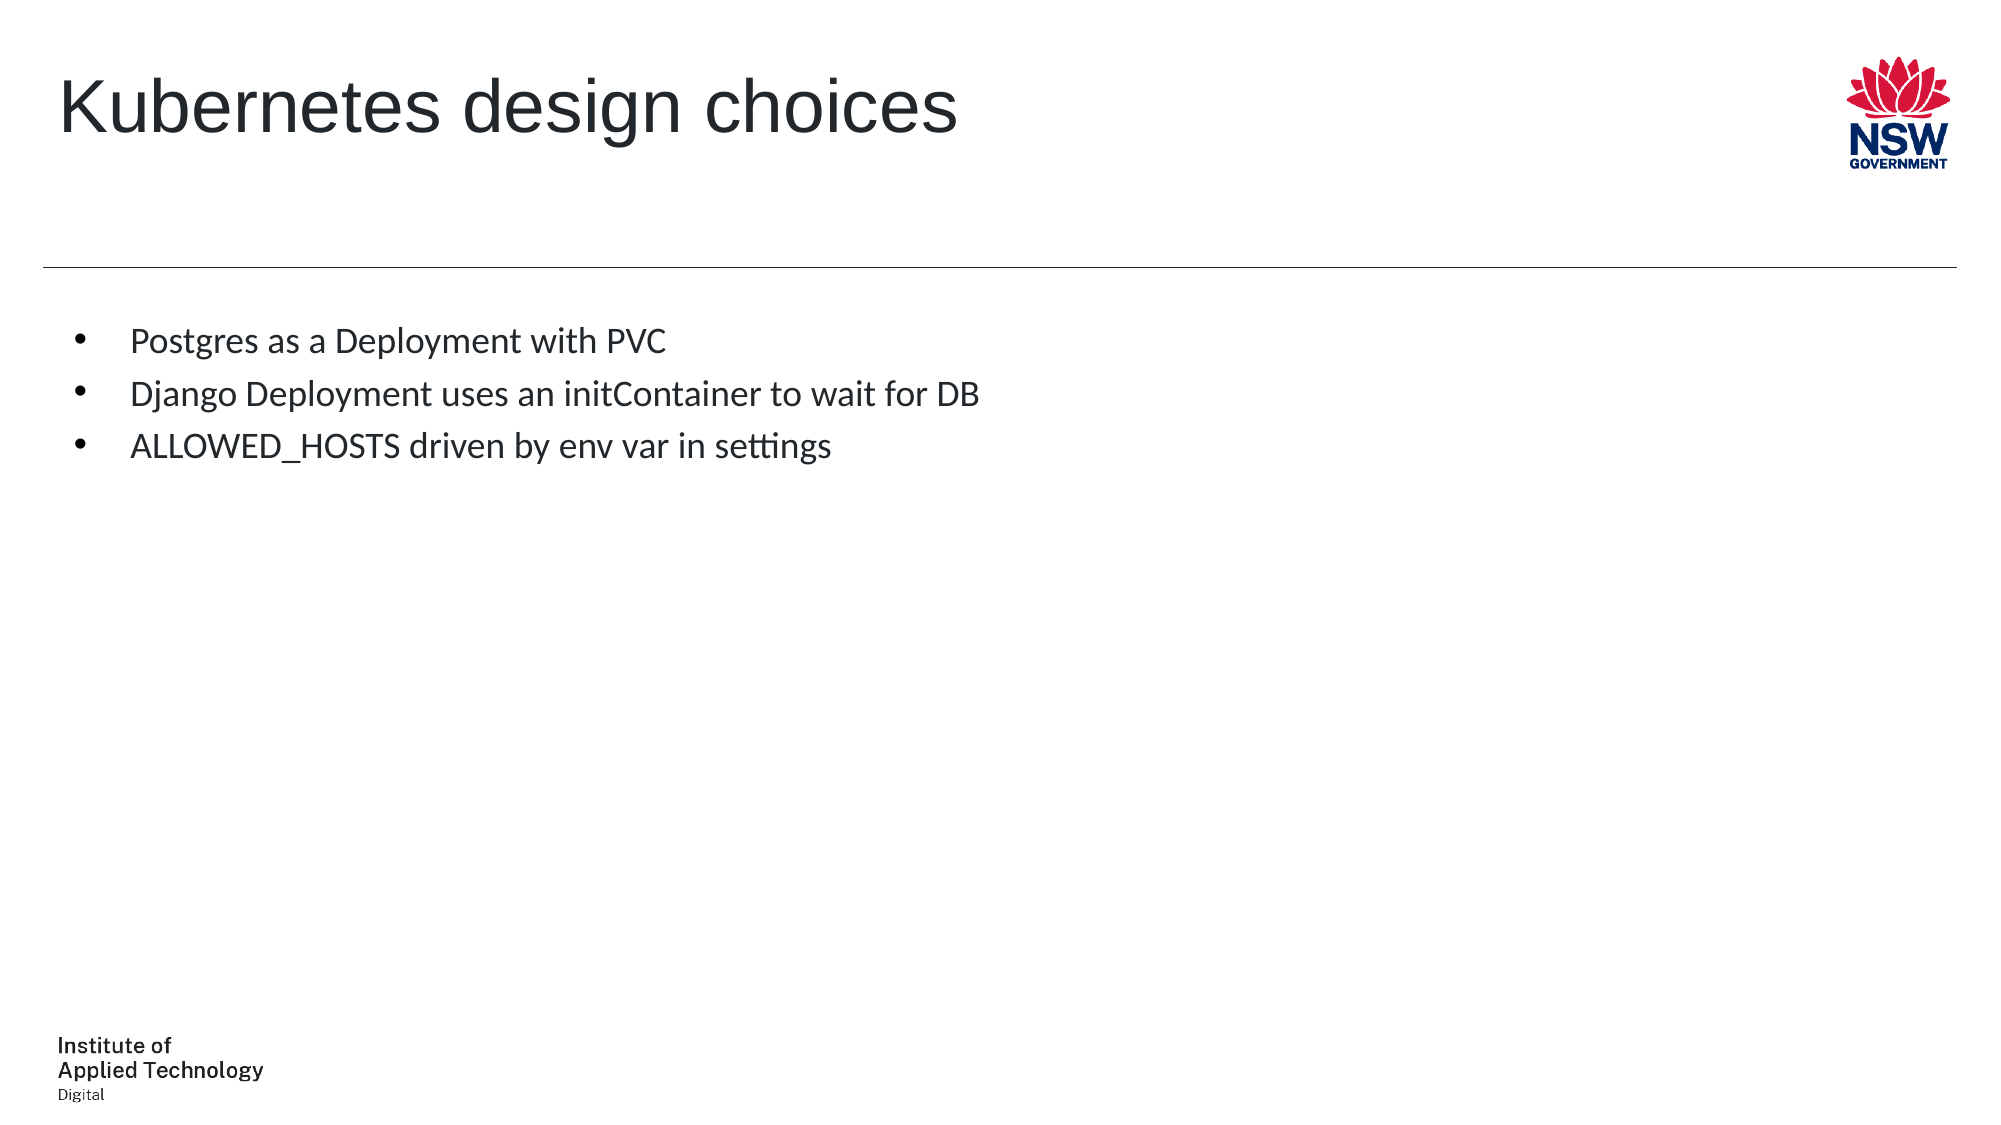

# Kubernetes design choices
Postgres as a Deployment with PVC
Django Deployment uses an initContainer to wait for DB
ALLOWED_HOSTS driven by env var in settings